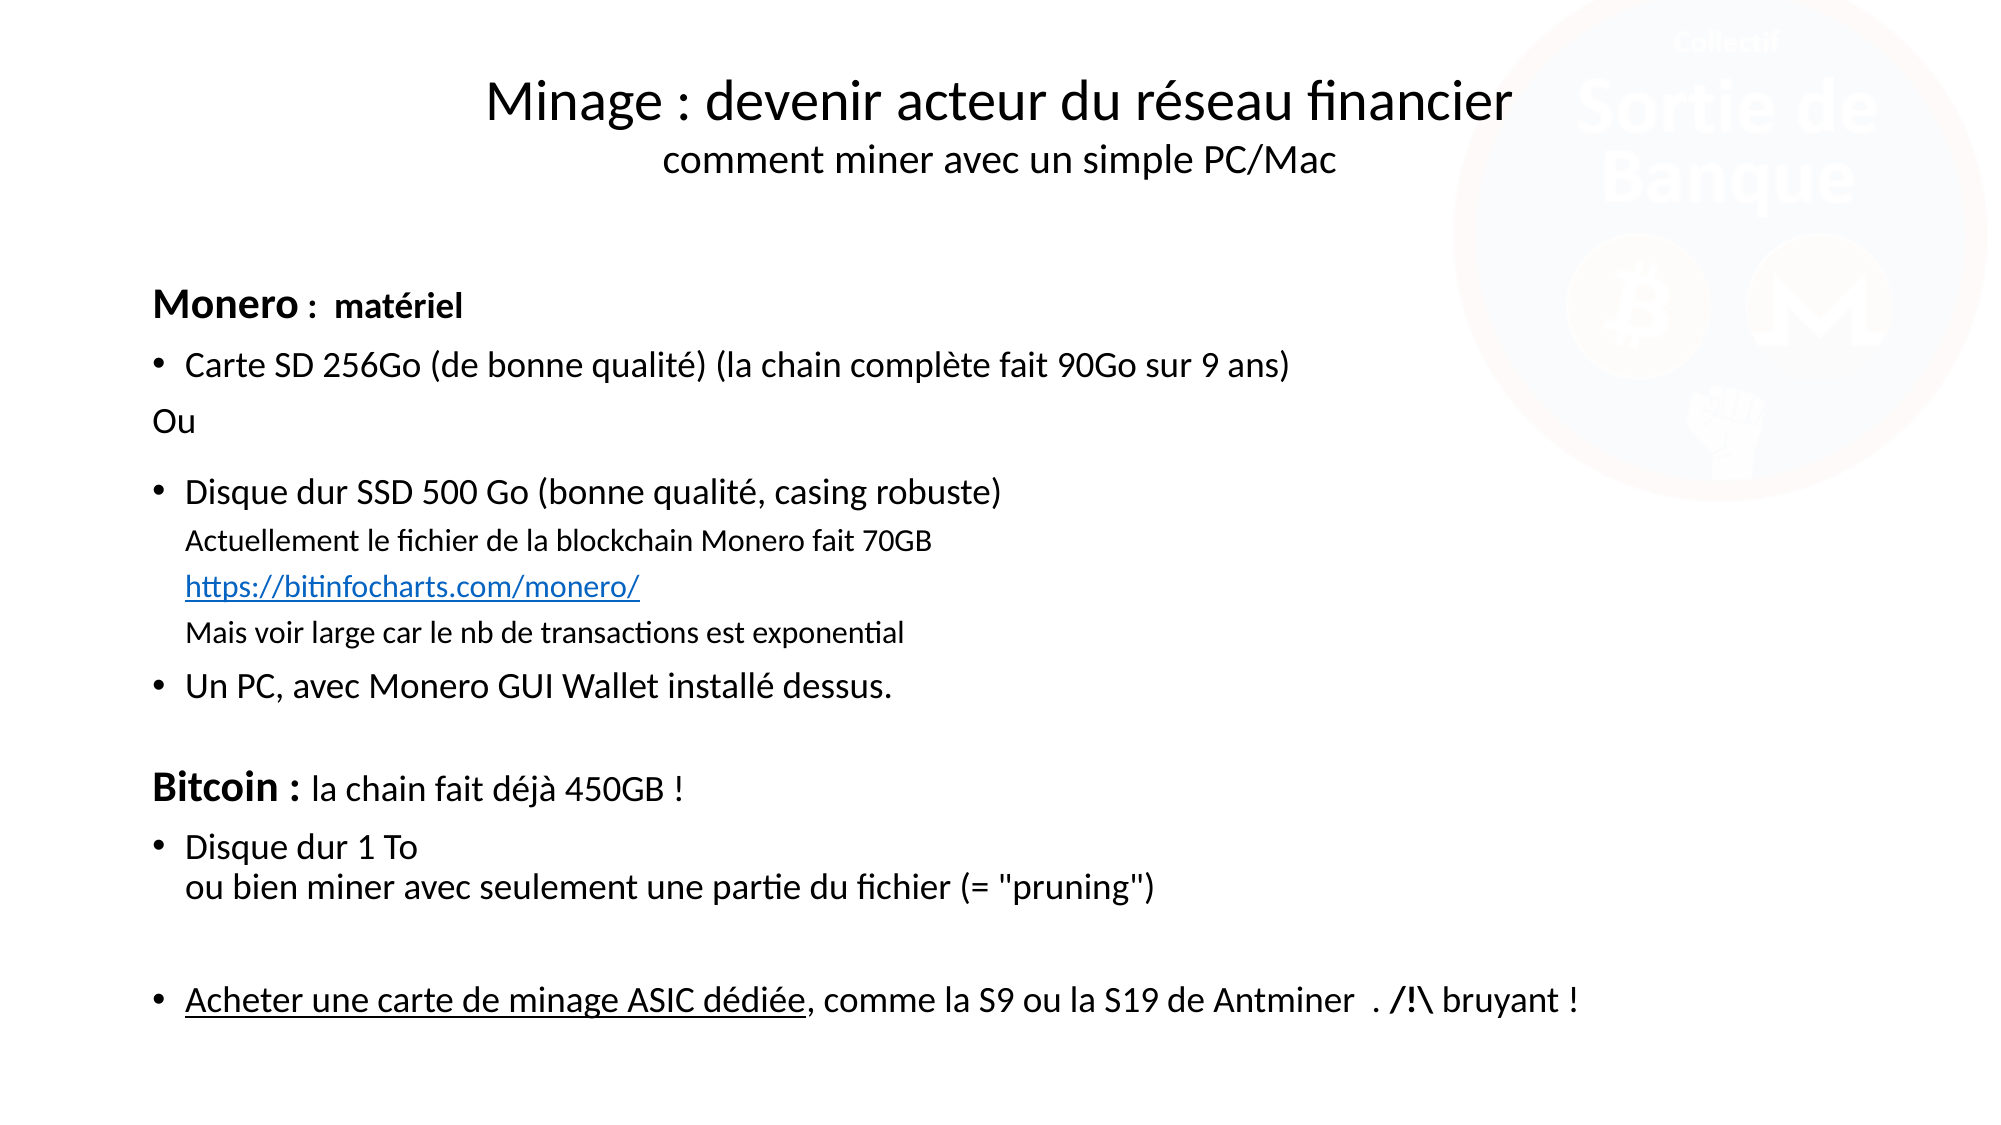

Minage : devenir acteur du réseau financier
comment miner avec un simple PC/Mac
Monero :  matériel
Carte SD 256Go (de bonne qualité) (la chain complète fait 90Go sur 9 ans)
Ou
Disque dur SSD 500 Go (bonne qualité, casing robuste)
Actuellement le fichier de la blockchain Monero fait 70GB
https://bitinfocharts.com/monero/
Mais voir large car le nb de transactions est exponential
Un PC, avec Monero GUI Wallet installé dessus.
Bitcoin : la chain fait déjà 450GB !
Disque dur 1 To
ou bien miner avec seulement une partie du fichier (= "pruning")

Acheter une carte de minage ASIC dédiée, comme la S9 ou la S19 de Antminer  . /!\ bruyant !